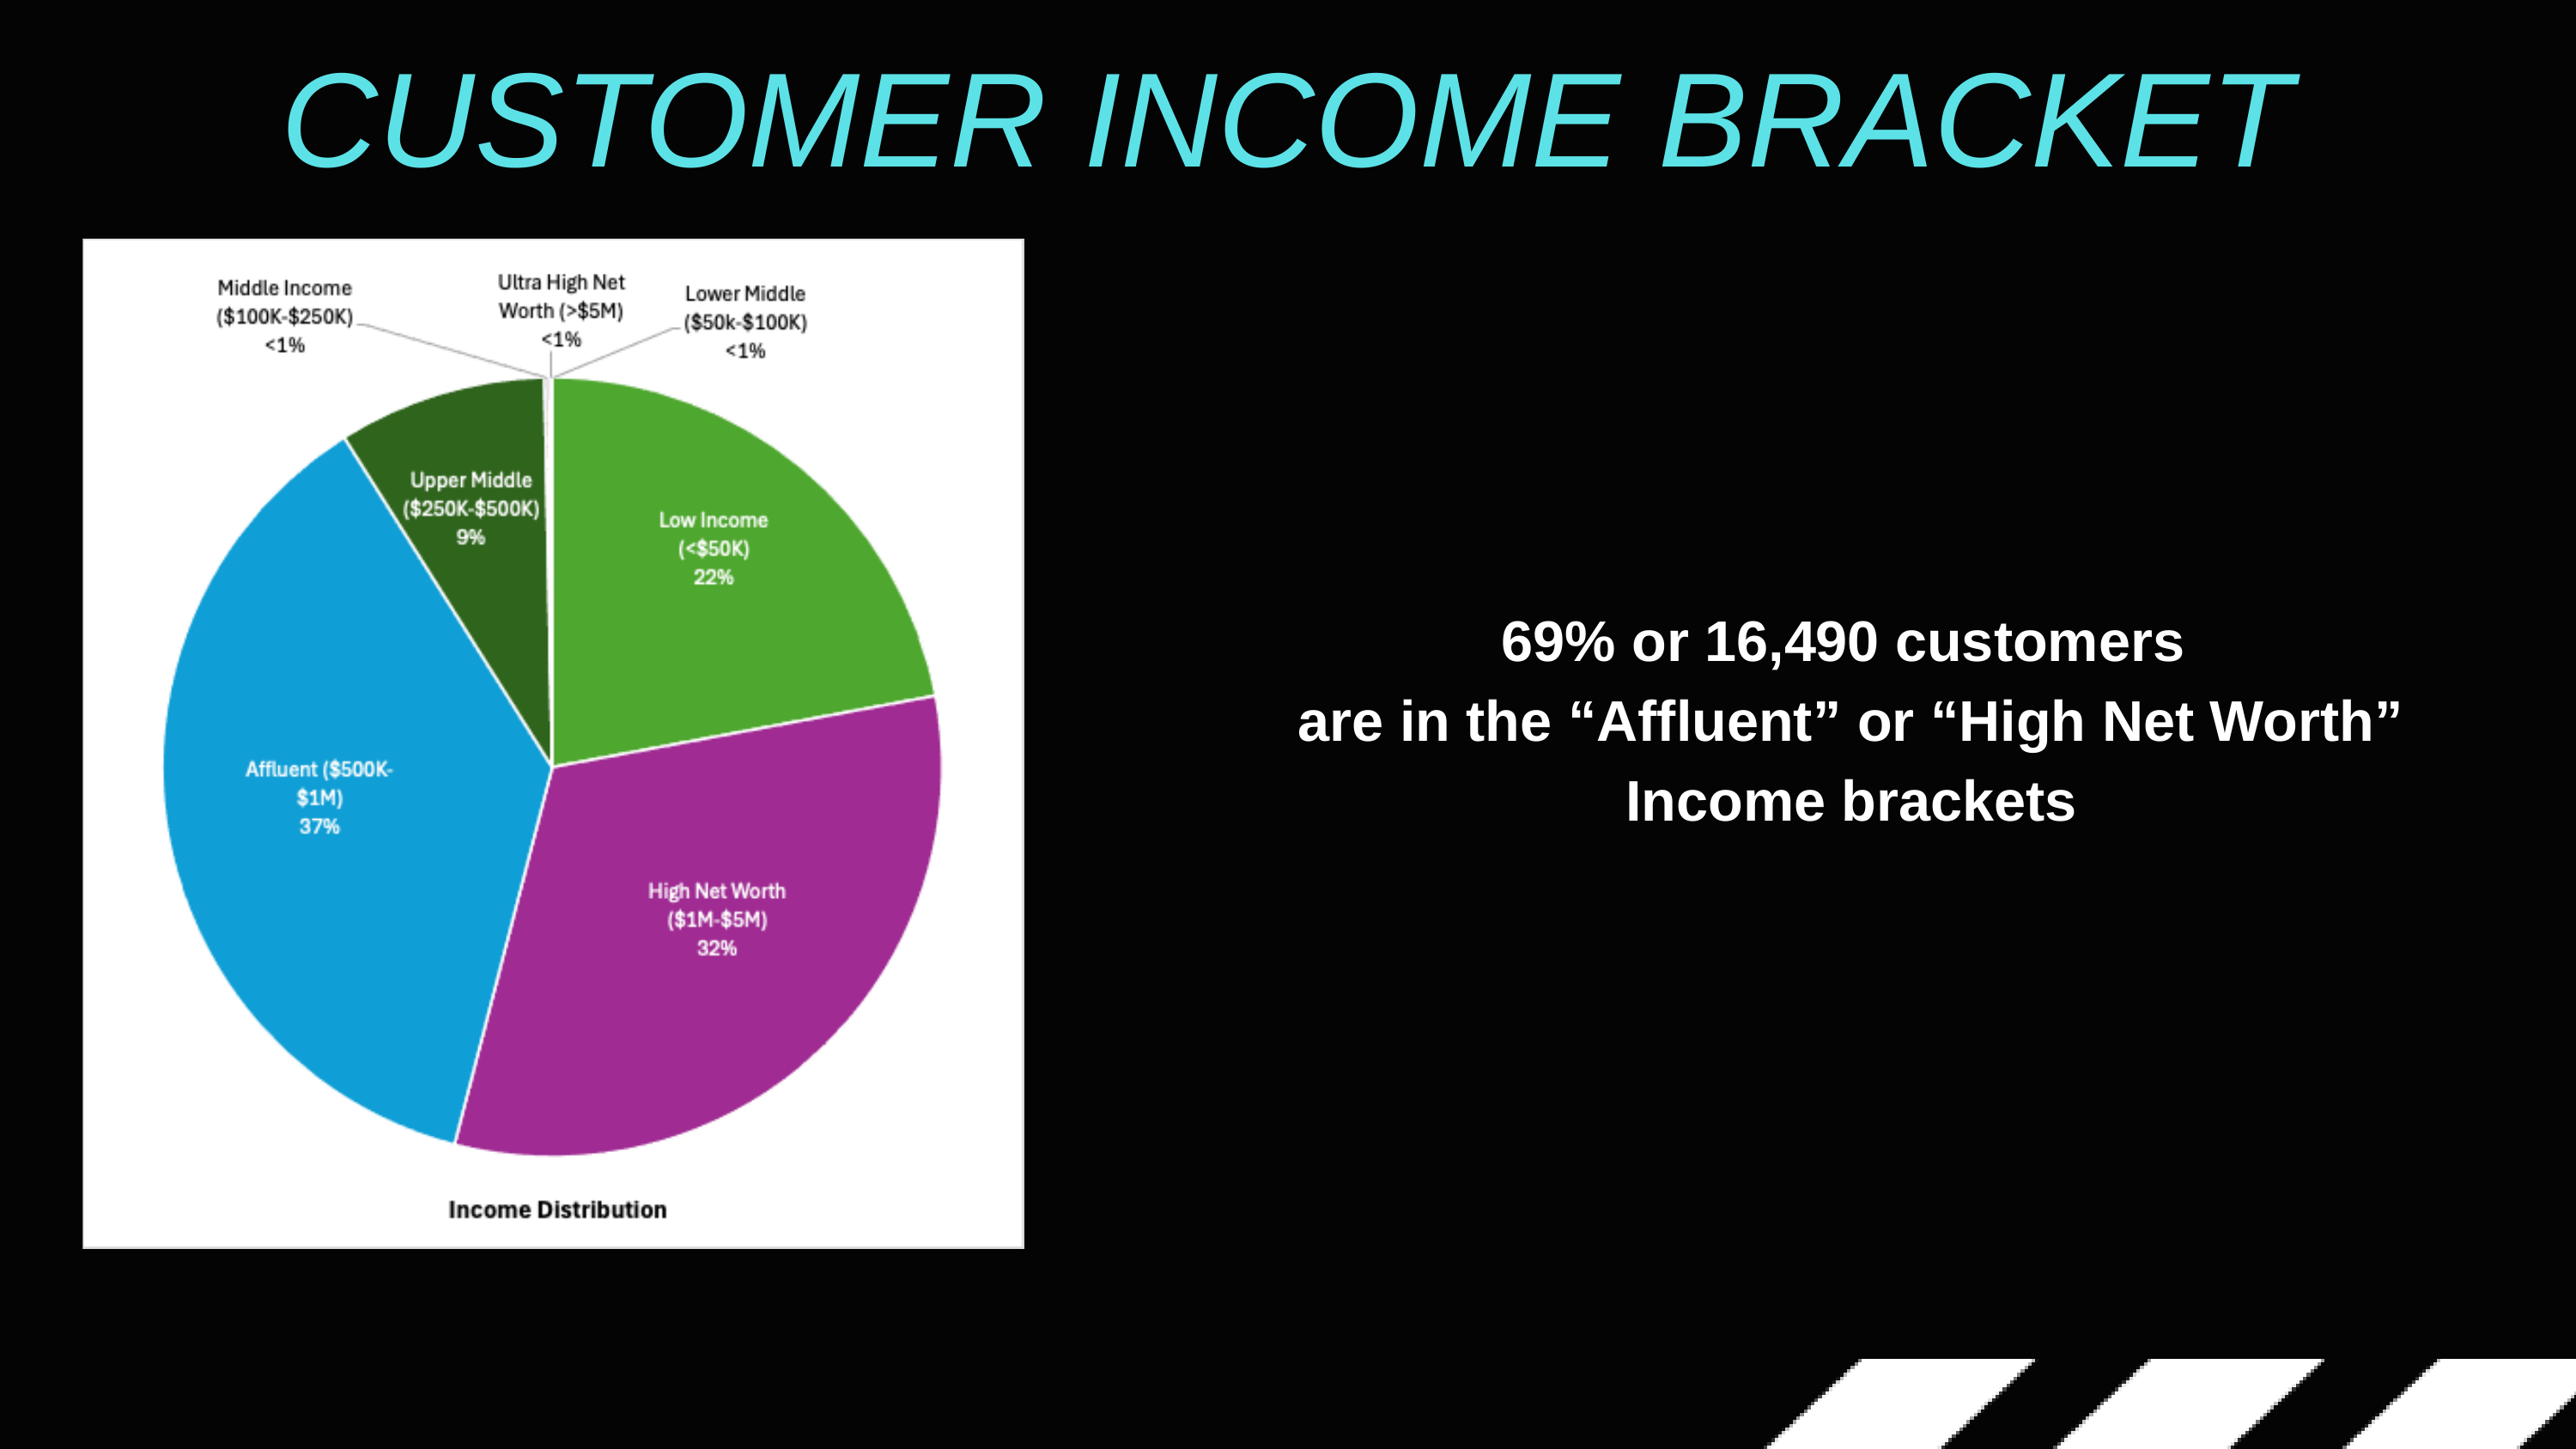

CUSTOMER INCOME BRACKET

69% or 16,490 customers
are in the “Affluent” or “High Net Worth” Income brackets